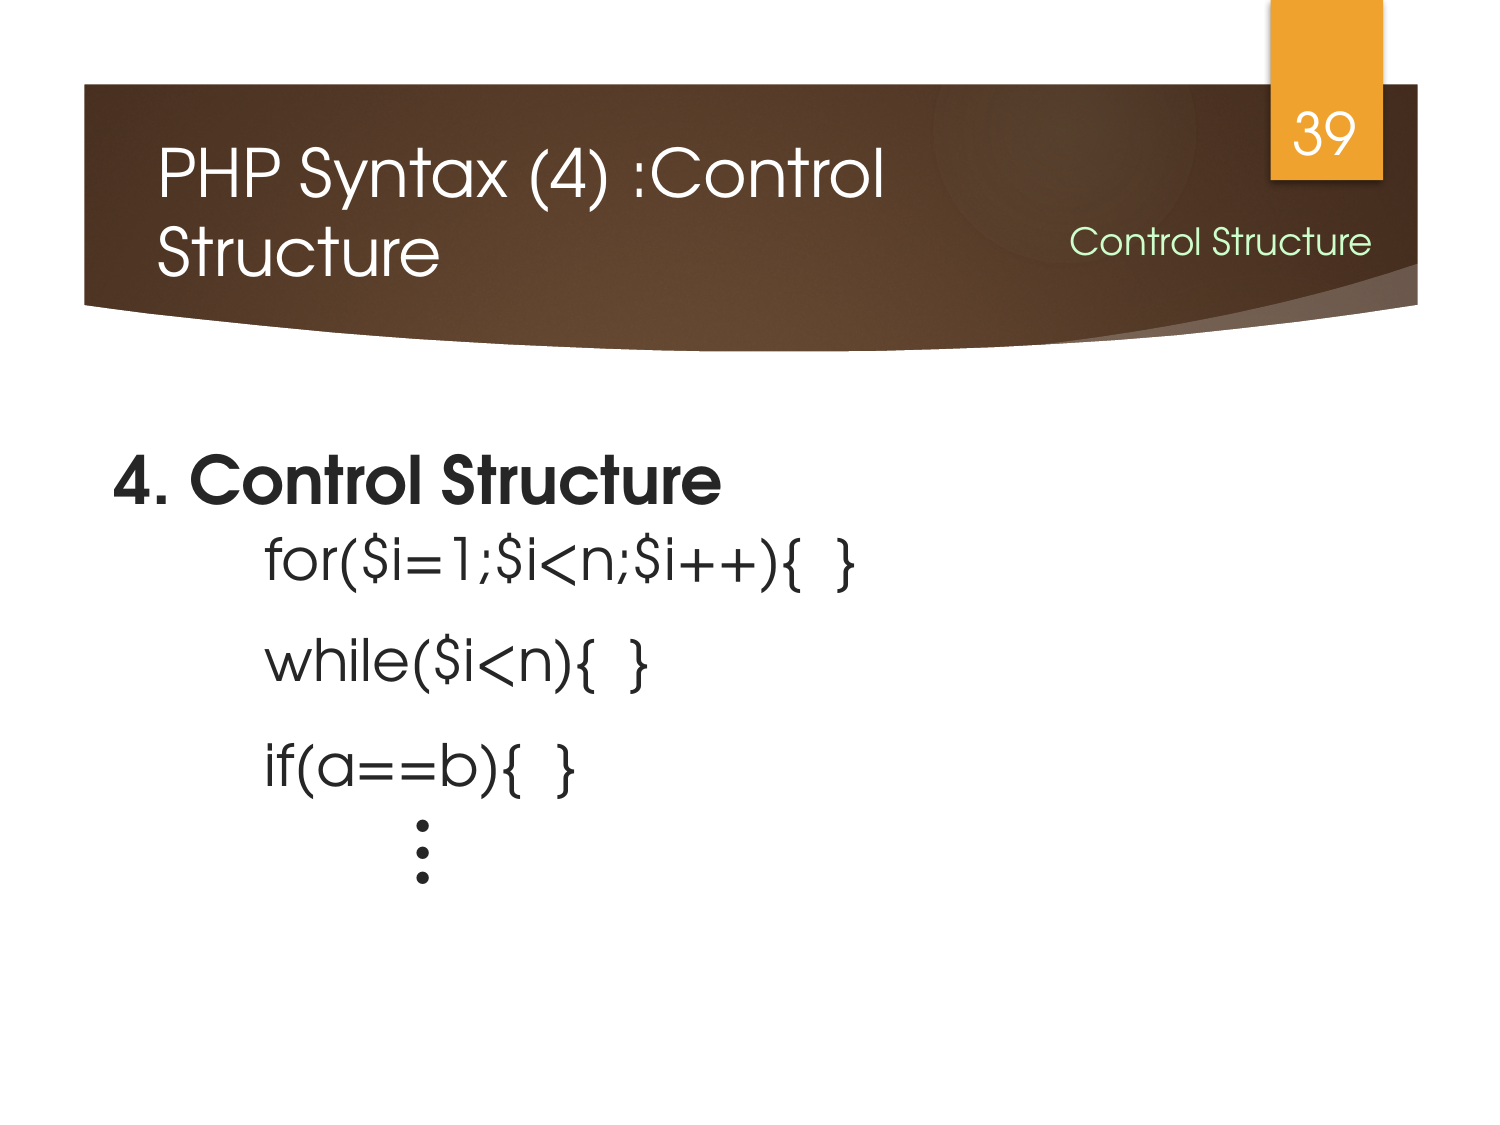

39
# PHP Syntax (4) :Control Structure
Control Structure
4. Control Structure
	for($i=1;$i<n;$i++){  }

	while($i<n){  }

	if(a==b){  }
		●
		●
		●